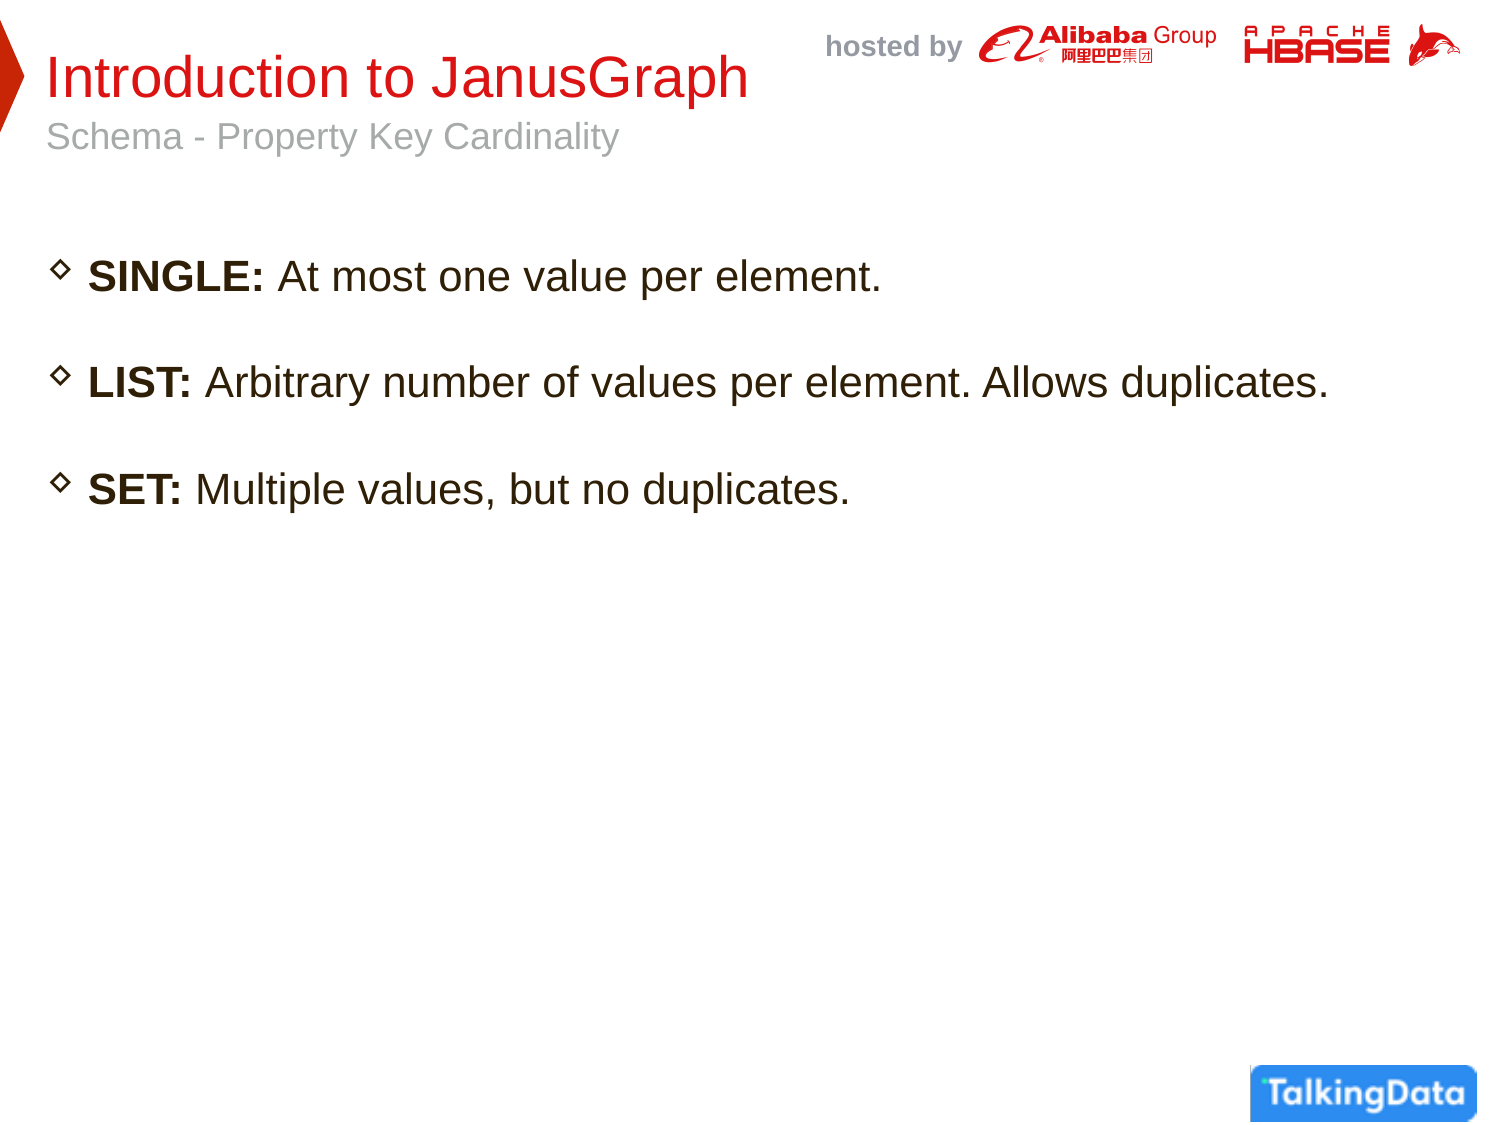

Introduction to JanusGraph
Schema - Property Key Cardinality
SINGLE: At most one value per element.
LIST: Arbitrary number of values per element. Allows duplicates.
SET: Multiple values, but no duplicates.